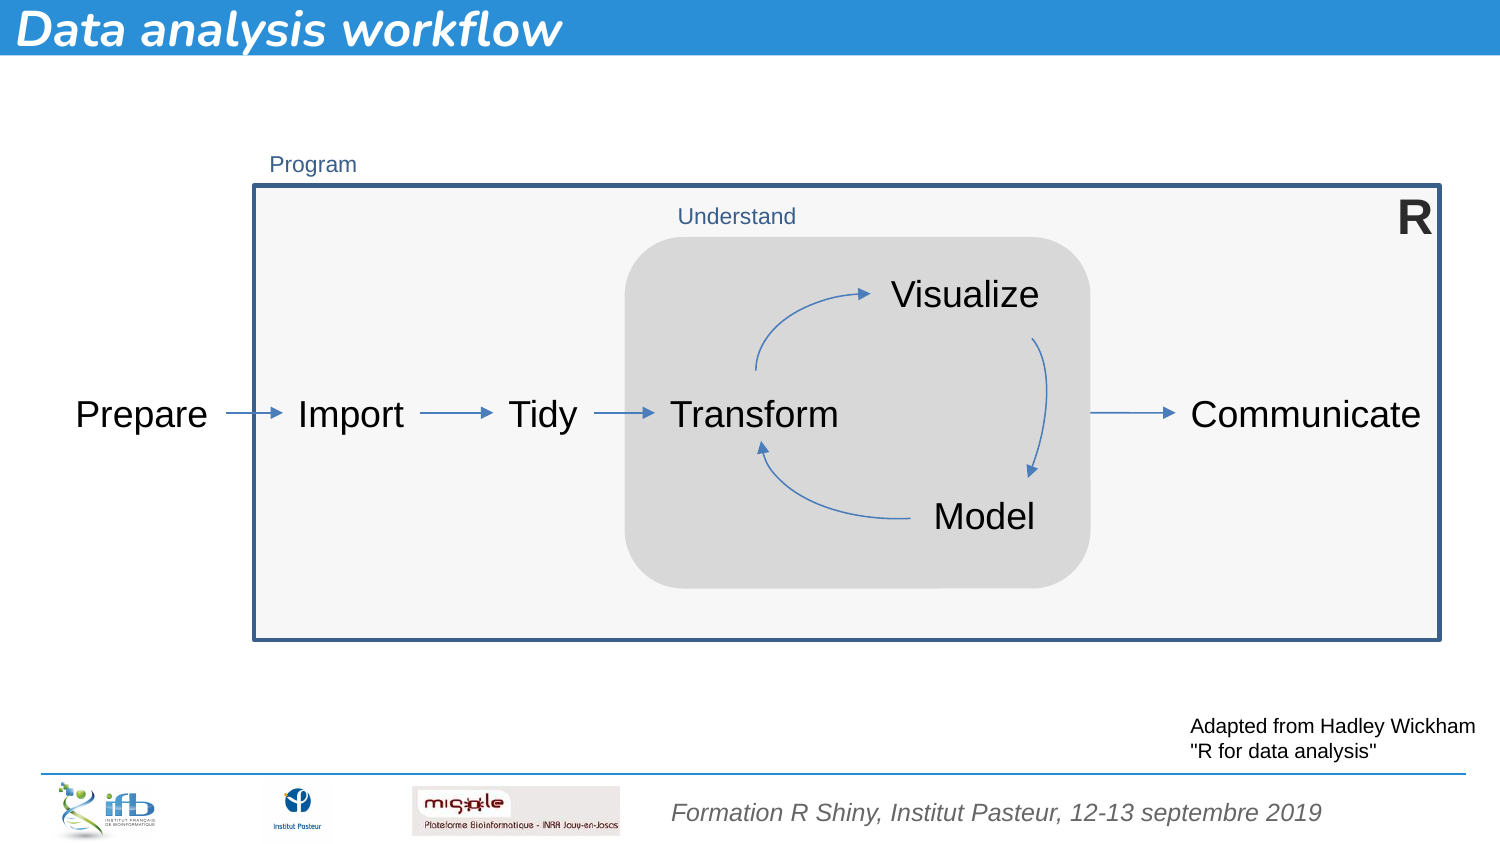

# Data analysis workflow
Program

Understand

Visualize

Prepare
Import
Tidy
Transform
Communicate
Model
R
Adapted from Hadley Wickham
"R for data analysis"